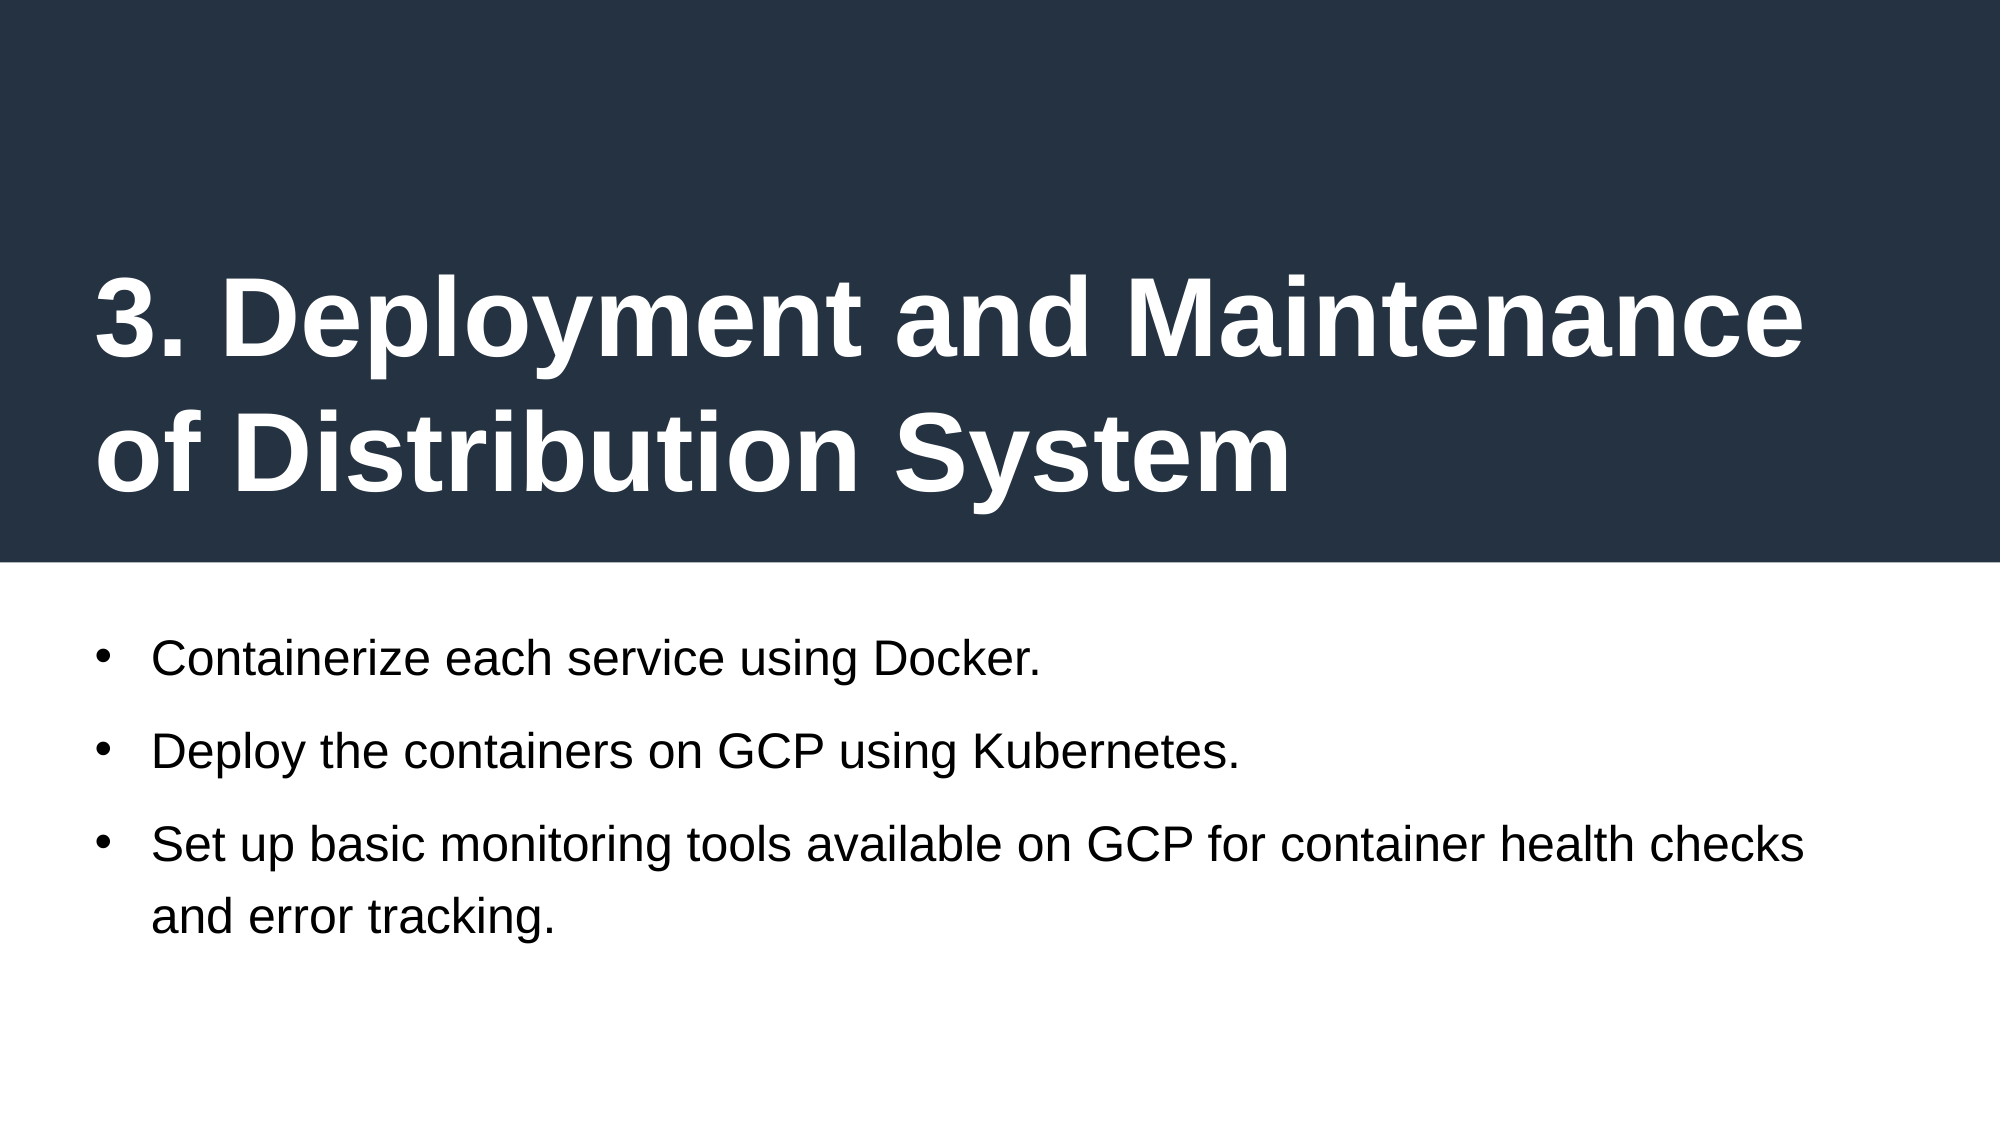

# 3. Deployment and Maintenance of Distribution System
Containerize each service using Docker.
Deploy the containers on GCP using Kubernetes.
Set up basic monitoring tools available on GCP for container health checks and error tracking.